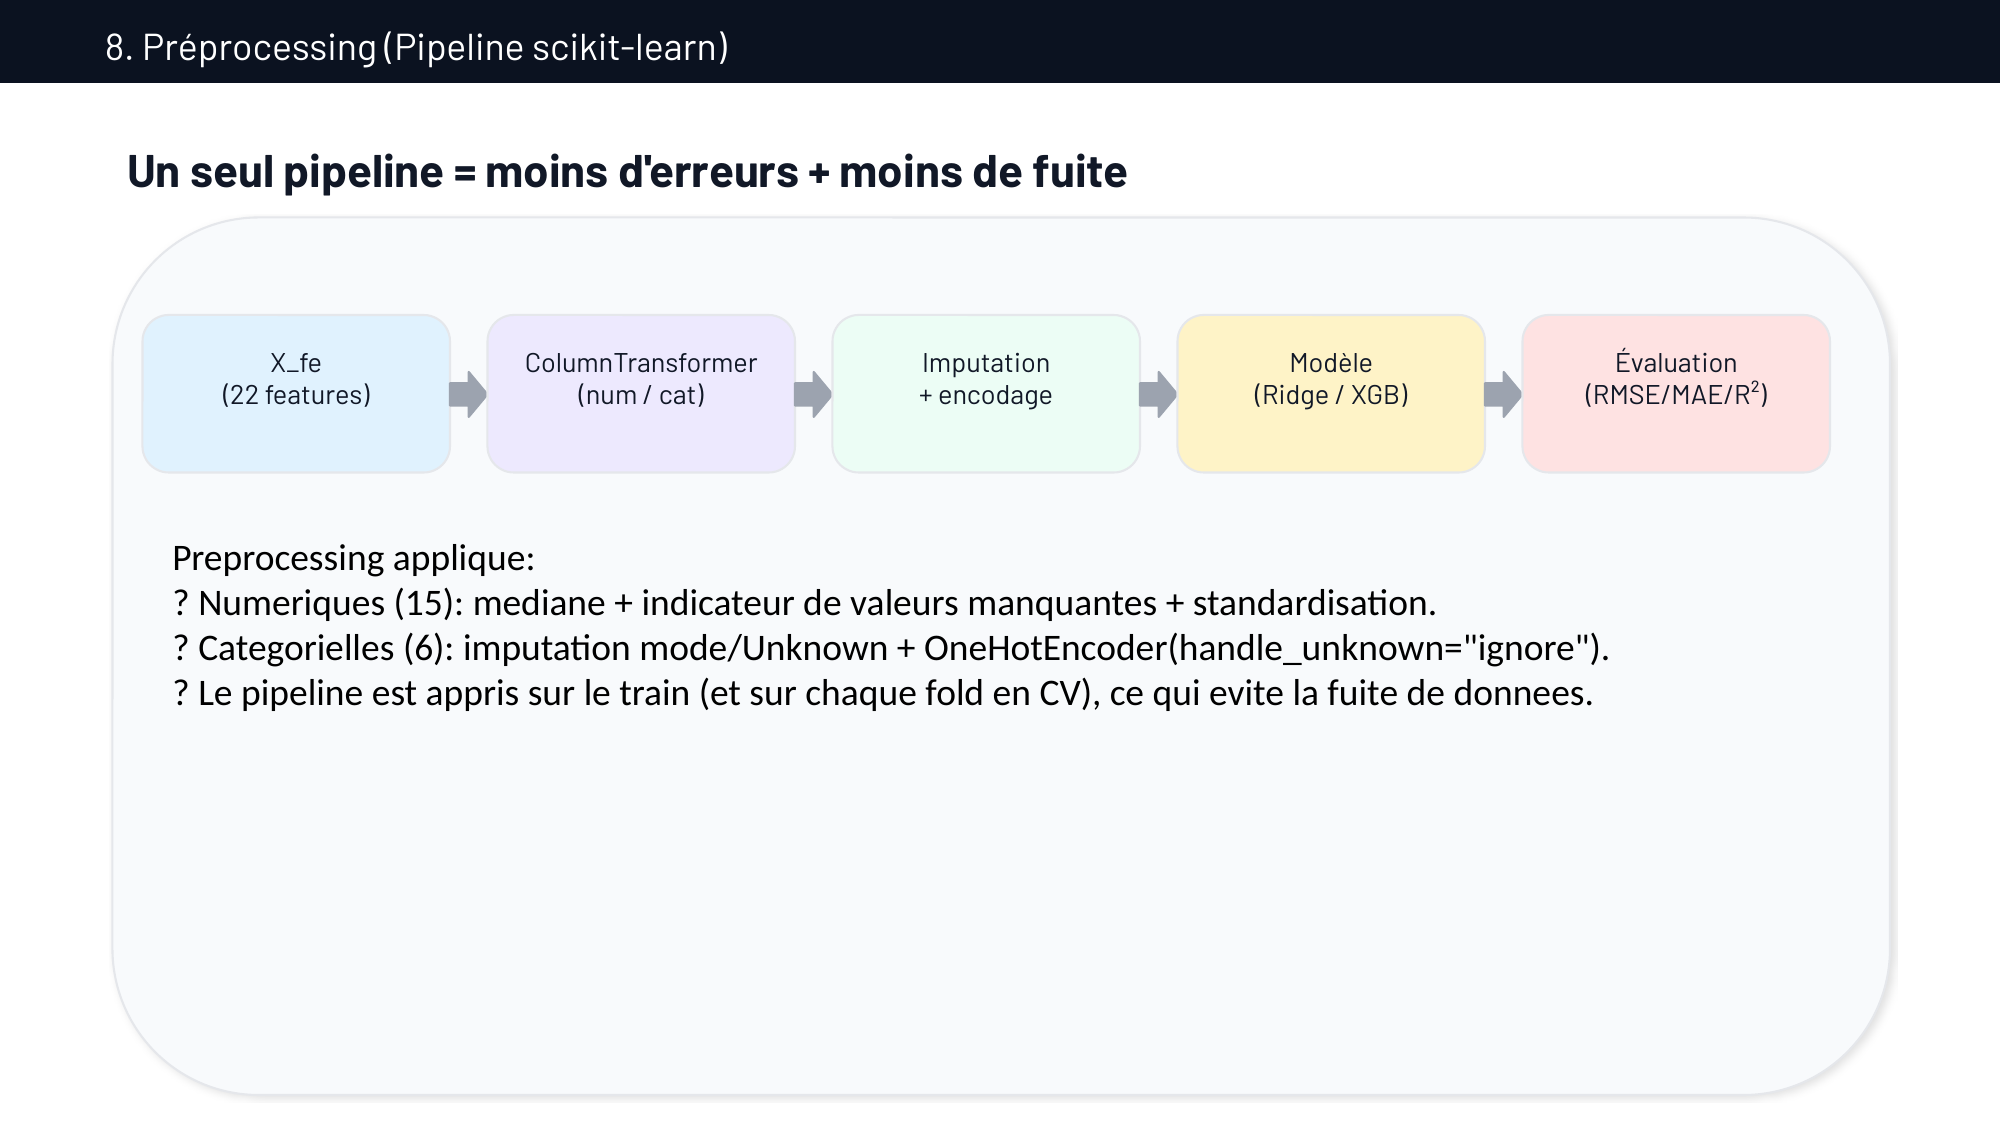

8. Préprocessing (Pipeline scikit-learn)
Un seul pipeline = moins d'erreurs + moins de fuite

X_fe
(22 features)
ColumnTransformer
(num / cat)
Imputation
+ encodage
Modèle
(Ridge / XGB)
Évaluation
(RMSE/MAE/R²)

Preprocessing applique:
? Numeriques (15): mediane + indicateur de valeurs manquantes + standardisation.
? Categorielles (6): imputation mode/Unknown + OneHotEncoder(handle_unknown="ignore").
? Le pipeline est appris sur le train (et sur chaque fold en CV), ce qui evite la fuite de donnees.